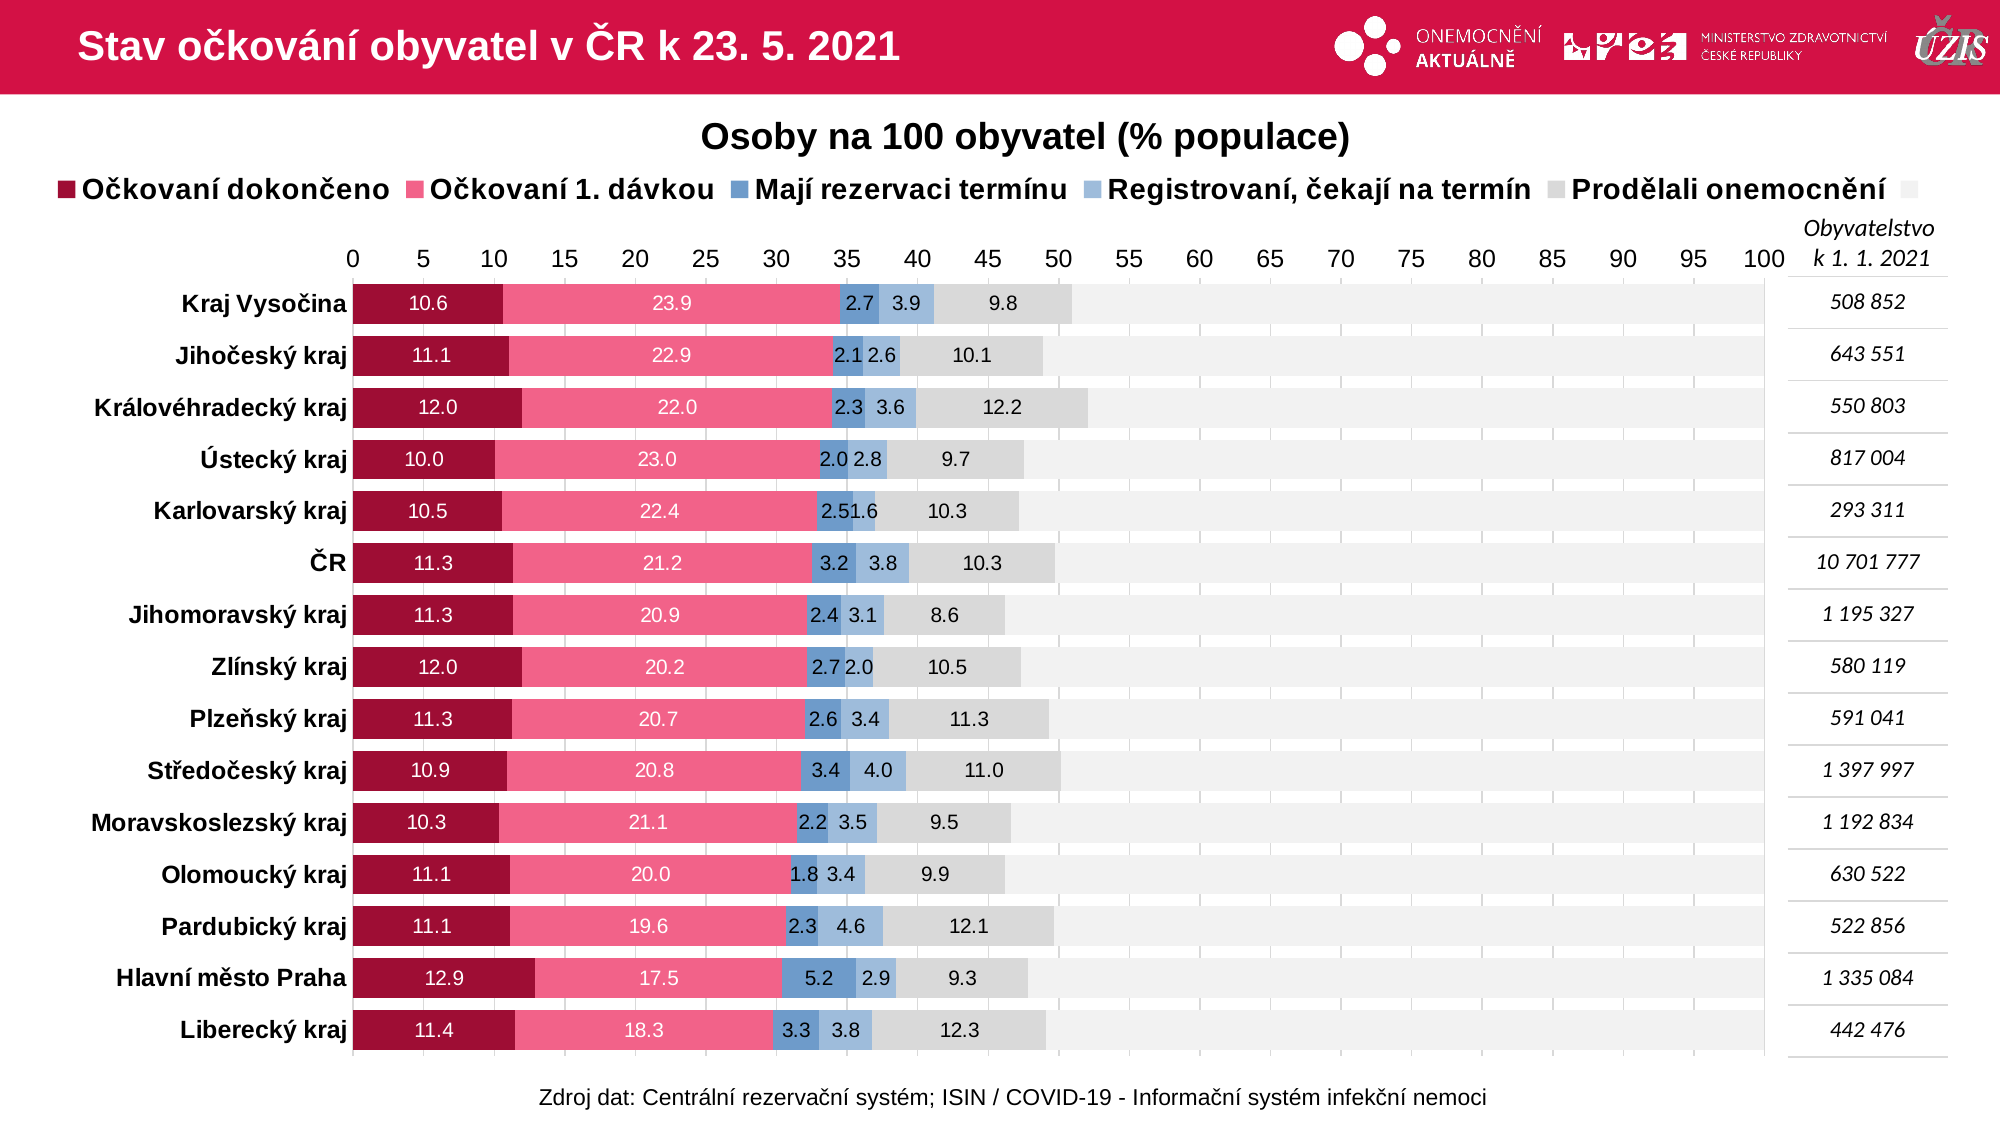

# Stav očkování obyvatel v ČR k 23. 5. 2021
Osoby na 100 obyvatel (% populace)

### Chart

| Category | Očkovaní dokončeno | Očkovaní 1. dávkou | Mají rezervaci termínu | Registrovaní, čekají na termín | Prodělali onemocnění |   |
|---|---|---|---|---|---|---|
| Kraj Vysočina | 10.62136 | 23.9079339 | 2.7088426 | 3.8871813 | 9.840189 | 49.03449 |
| Jihočeský kraj | 11.07558 | 22.948764 | 2.1072145 | 2.6252776 | 10.14993 | 51.09323 |
| Královéhradecký kraj | 11.97434 | 21.9682899 | 2.3187964 | 3.5971119 | 12.2394 | 47.90206 |
| Ústecký kraj | 10.02162 | 23.028651 | 2.0047637 | 2.7649803 | 9.740834 | 52.43916 |
| Karlovarský kraj | 10.53353 | 22.3622708 | 2.5021223 | 1.5563685 | 10.25771 | 52.788 |
| ČR | 11.33548 | 21.1504314 | 3.1628018 | 3.7559744 | 10.33607 | 50.25924 |
| Jihomoravský kraj | 11.31615 | 20.8580581 | 2.3845358 | 3.0741379 | 8.554145 | 53.81297 |
| Zlínský kraj | 11.98599 | 20.1812042 | 2.668418 | 1.992867 | 10.48526 | 52.68626 |
| Plzeňský kraj | 11.26301 | 20.7227587 | 2.6059106 | 3.3977338 | 11.30226 | 50.70833 |
| Středočeský kraj | 10.90997 | 20.8478273 | 3.4480761 | 3.9857024 | 10.99716 | 49.81127 |
| Moravskoslezský kraj | 10.34679 | 21.0903613 | 2.224618 | 3.4541269 | 9.492771 | 53.39134 |
| Olomoucký kraj | 11.08177 | 19.9731334 | 1.7828085 | 3.4495228 | 9.890852 | 53.82191 |
| Pardubický kraj | 11.13614 | 19.5529936 | 2.2681197 | 4.5884527 | 12.13967 | 50.31462 |
| Hlavní město Praha | 12.88773 | 17.5098346 | 5.2059646 | 2.8904548 | 9.349599 | 52.15642 |
| Liberecký kraj | 11.43248 | 18.3119536 | 3.2724939 | 3.772182 | 12.3392 | 50.87169 |
Obyvatelstvo
k 1. 1. 2021
| 508 852 |
| --- |
| 643 551 |
| 550 803 |
| 817 004 |
| 293 311 |
| 10 701 777 |
| 1 195 327 |
| 580 119 |
| 591 041 |
| 1 397 997 |
| 1 192 834 |
| 630 522 |
| 522 856 |
| 1 335 084 |
| 442 476 |
Zdroj dat: Centrální rezervační systém; ISIN / COVID-19 - Informační systém infekční nemoci